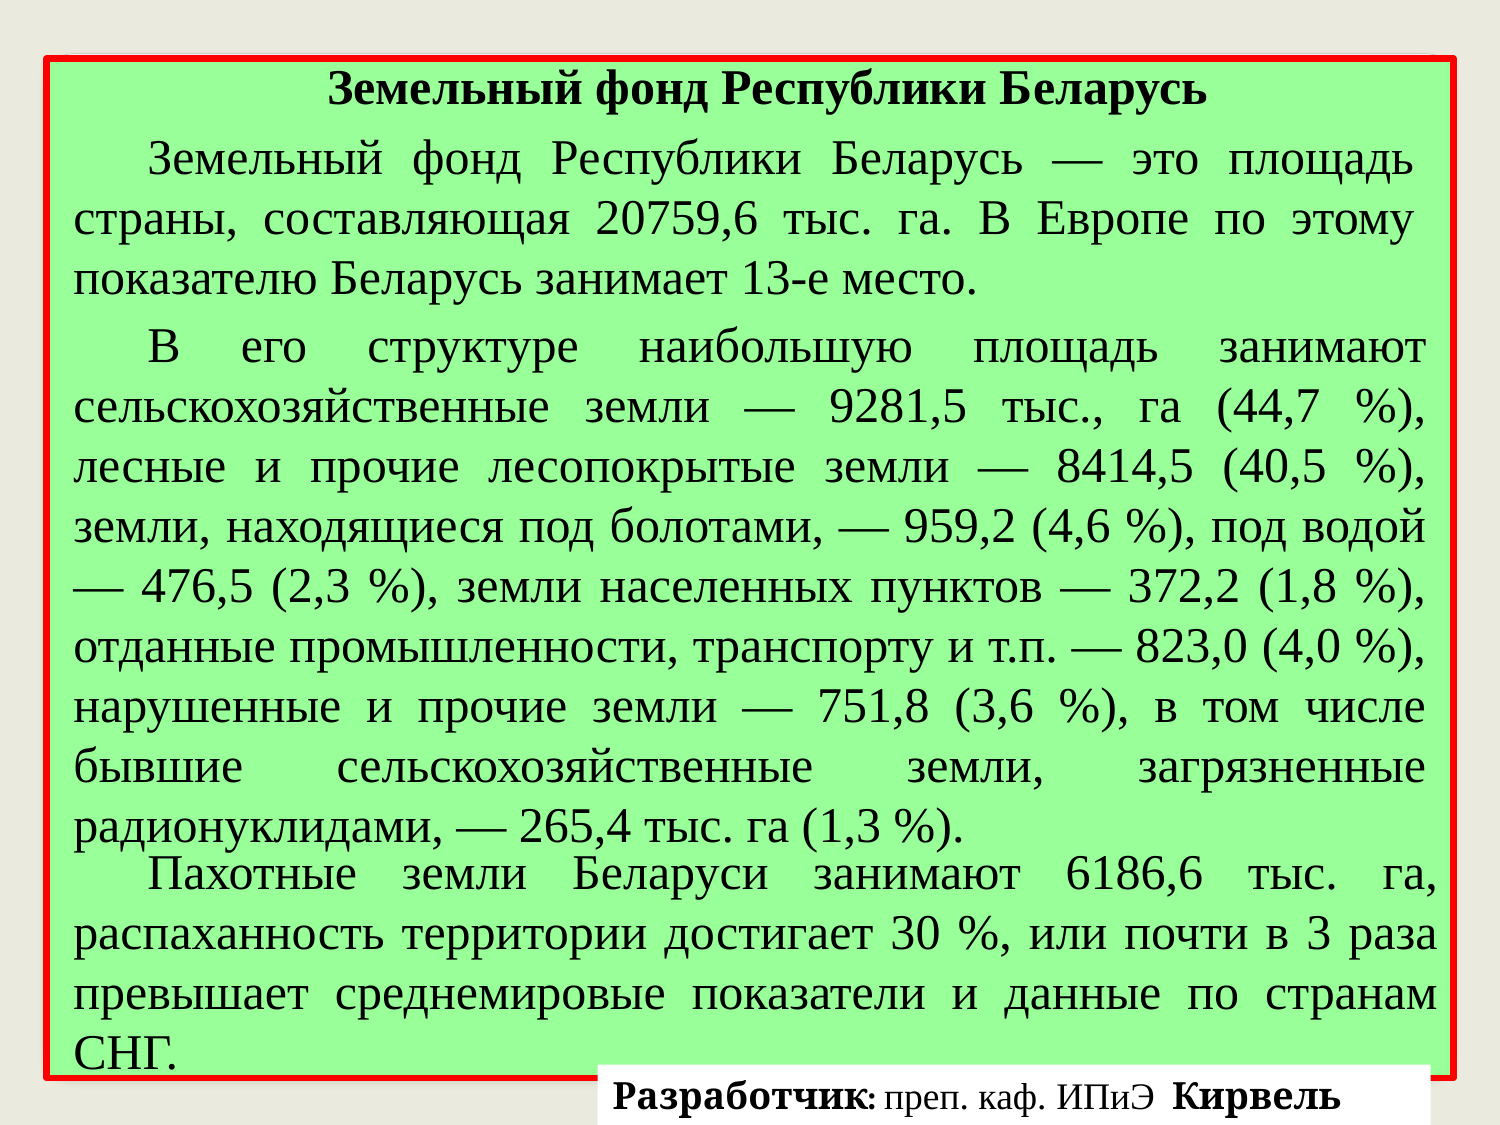

Земельный фонд Республики Беларусь

Земельный фонд Республики Беларусь — это площадь страны, составляющая 20759,6 тыс. га. В Европе по этому показателю Беларусь занимает 13-е место.
В его структуре наибольшую площадь занимают сельскохозяйственные земли — 9281,5 тыс., га (44,7 %), лесные и прочие лесопокрытые земли — 8414,5 (40,5 %), земли, находящиеся под болотами, — 959,2 (4,6 %), под водой — 476,5 (2,3 %), земли населенных пунктов — 372,2 (1,8 %), отданные промышленности, транспорту и т.п. — 823,0 (4,0 %), нарушенные и прочие земли — 751,8 (3,6 %), в том числе бывшие сельскохозяйственные земли, загрязненные радионуклидами, — 265,4 тыс. га (1,3 %).
Пахотные земли Беларуси занимают 6186,6 тыс. га, распаханность территории достигает 30 %, или почти в 3 раза превышает среднемировые показатели и данные по странам СНГ.
Разработчик: преп. каф. ИПиЭ  Кирвель П.И.